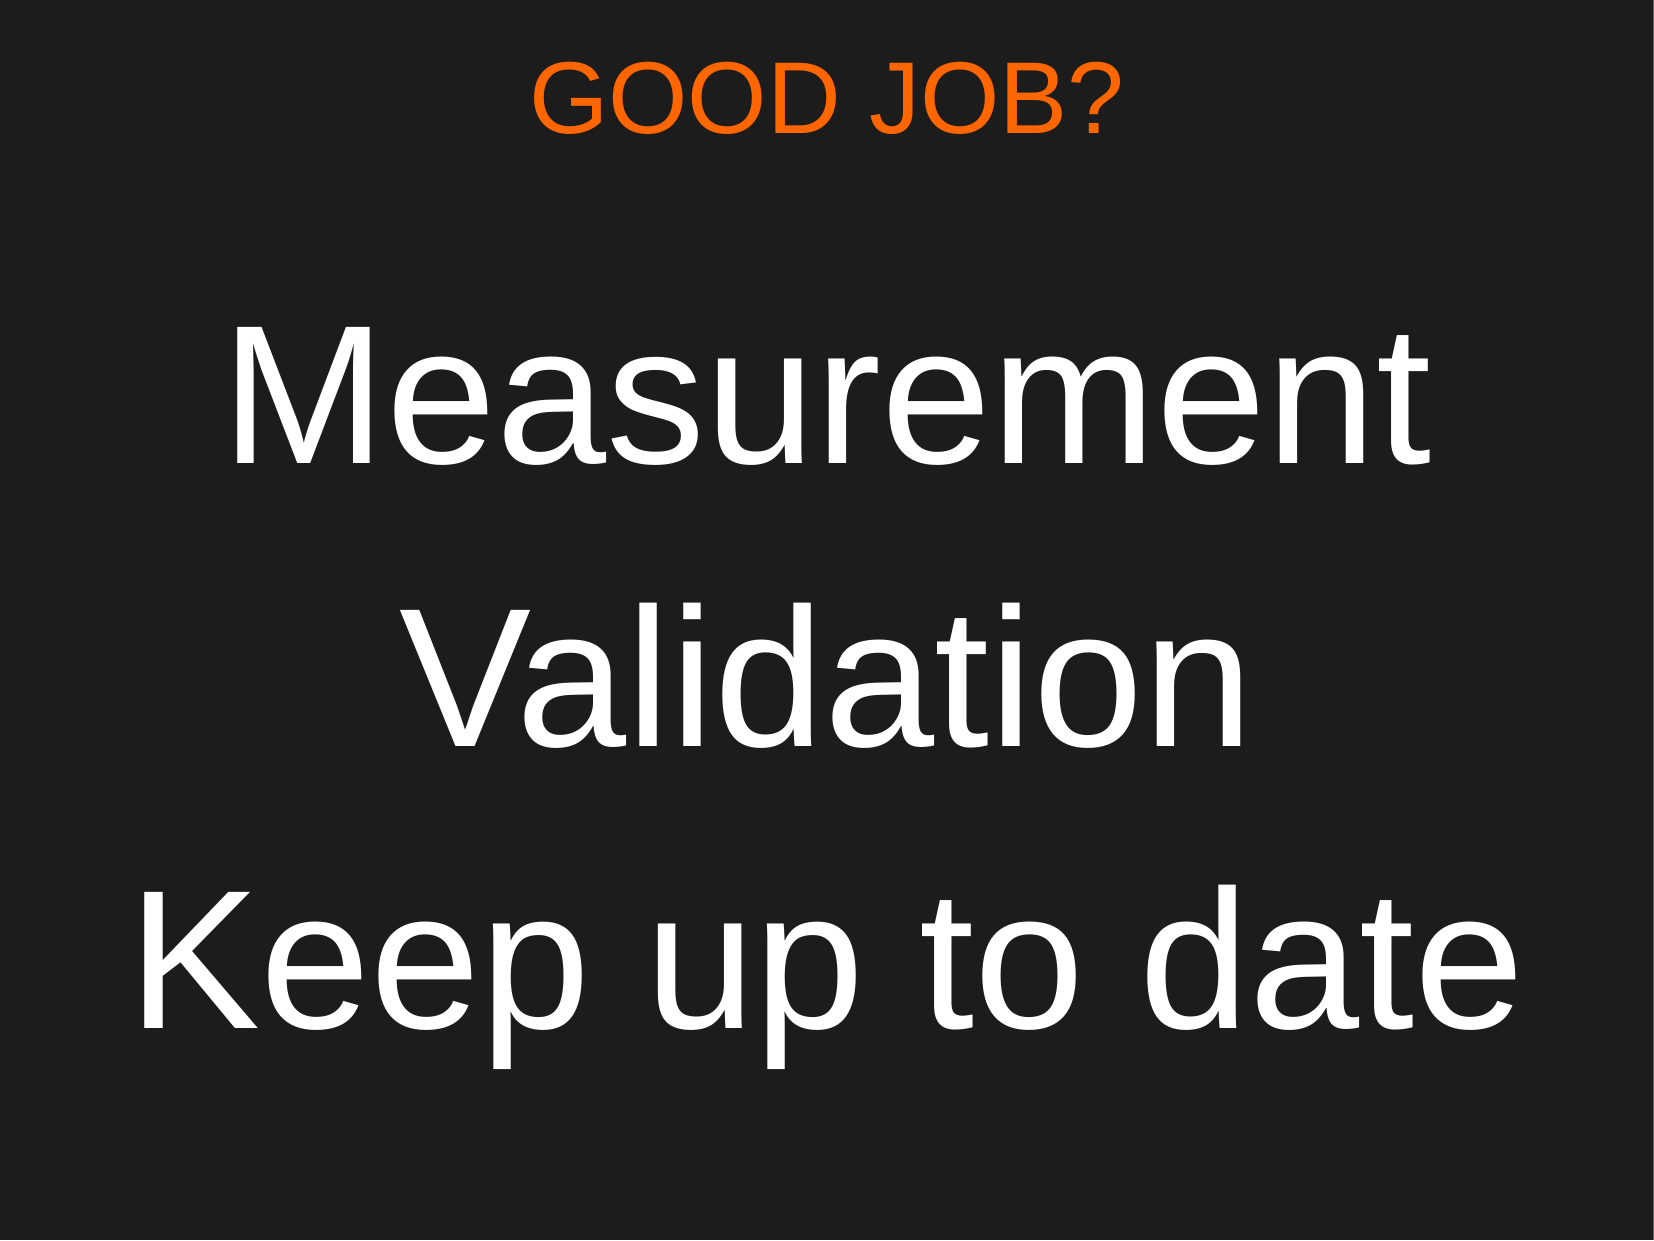

GOOD JOB?
Measurement

Validation

Keep up to date